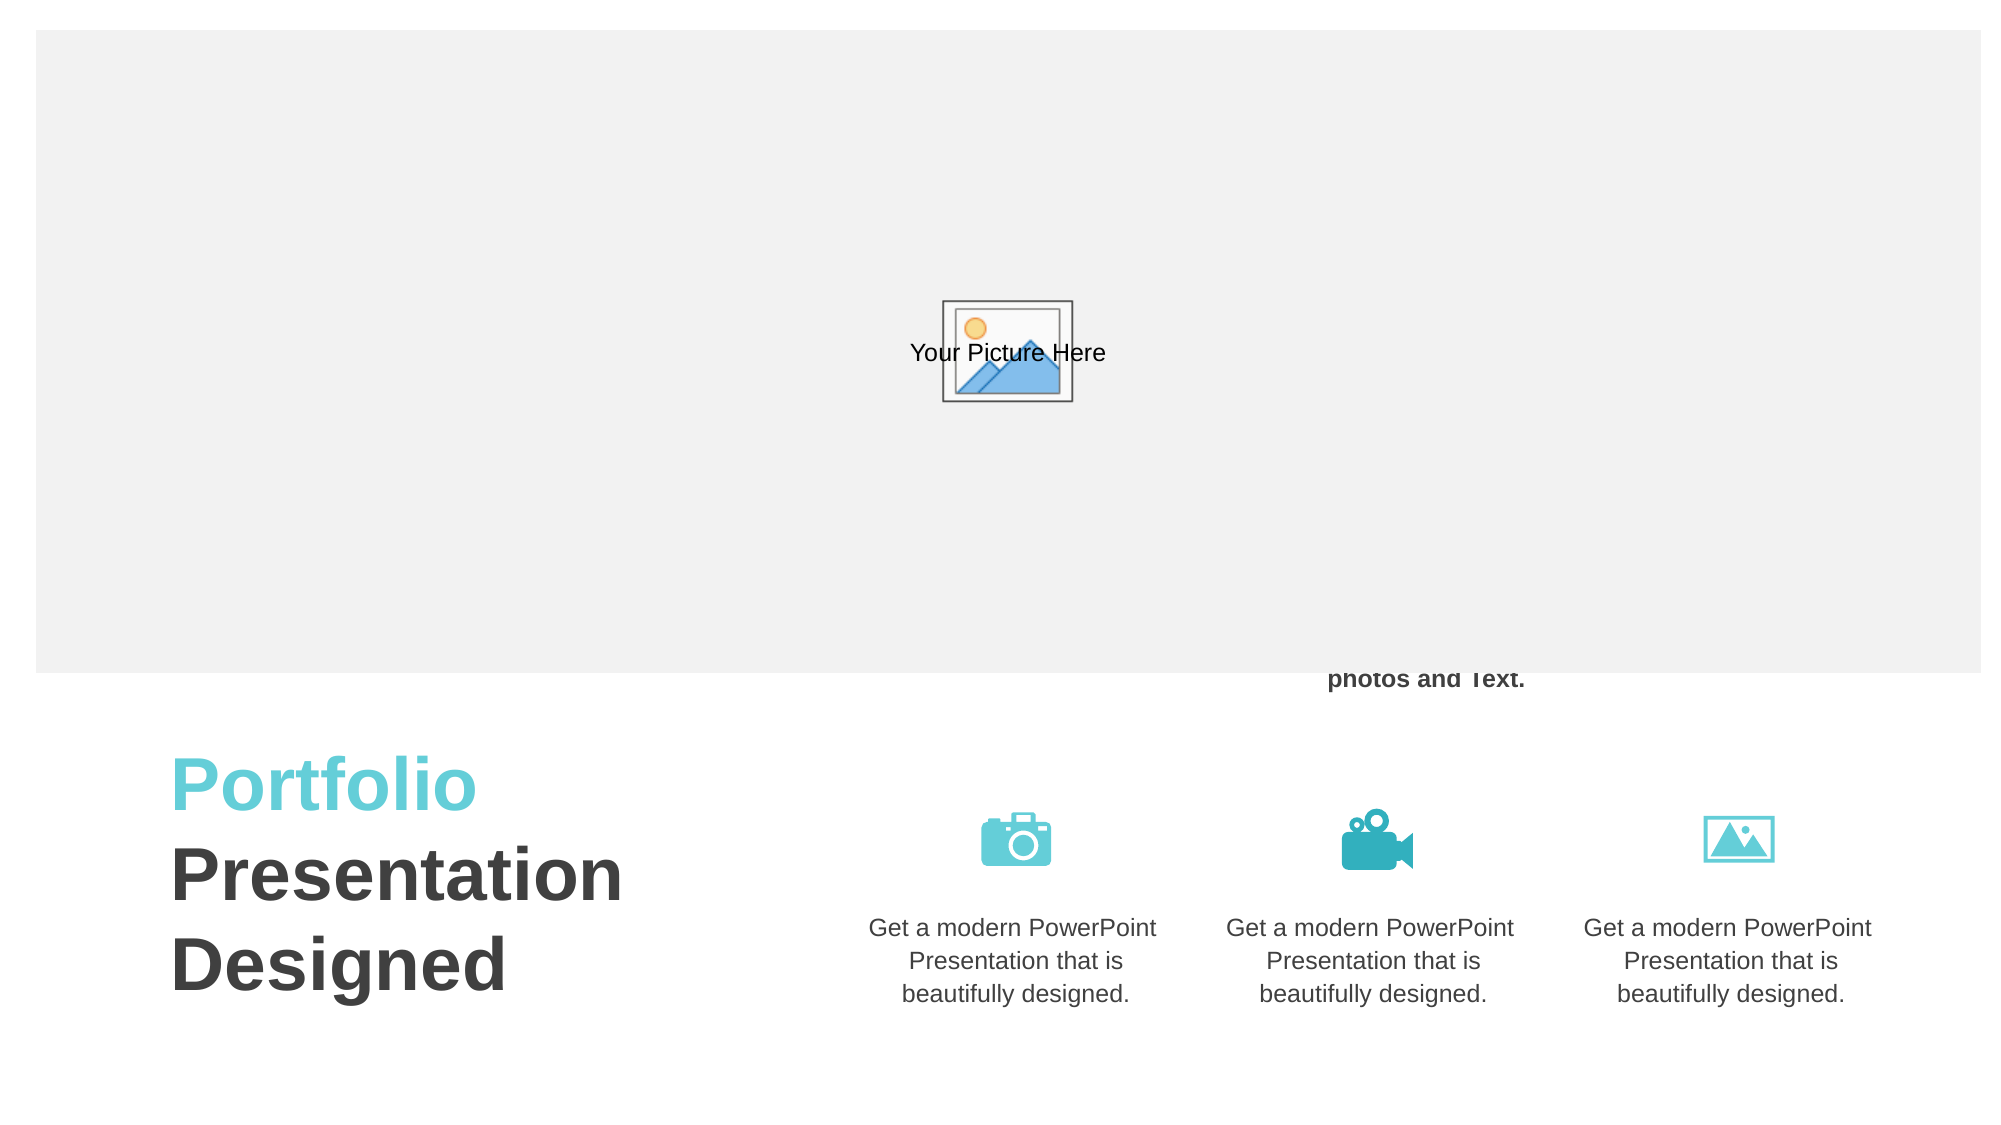

Get a modern PowerPoint  Presentation that is beautifully designed. Easy to change colors, photos and Text.
Portfolio
Presentation Designed

Get a modern PowerPoint  Presentation that is beautifully designed.
Get a modern PowerPoint  Presentation that is beautifully designed.
Get a modern PowerPoint  Presentation that is beautifully designed.